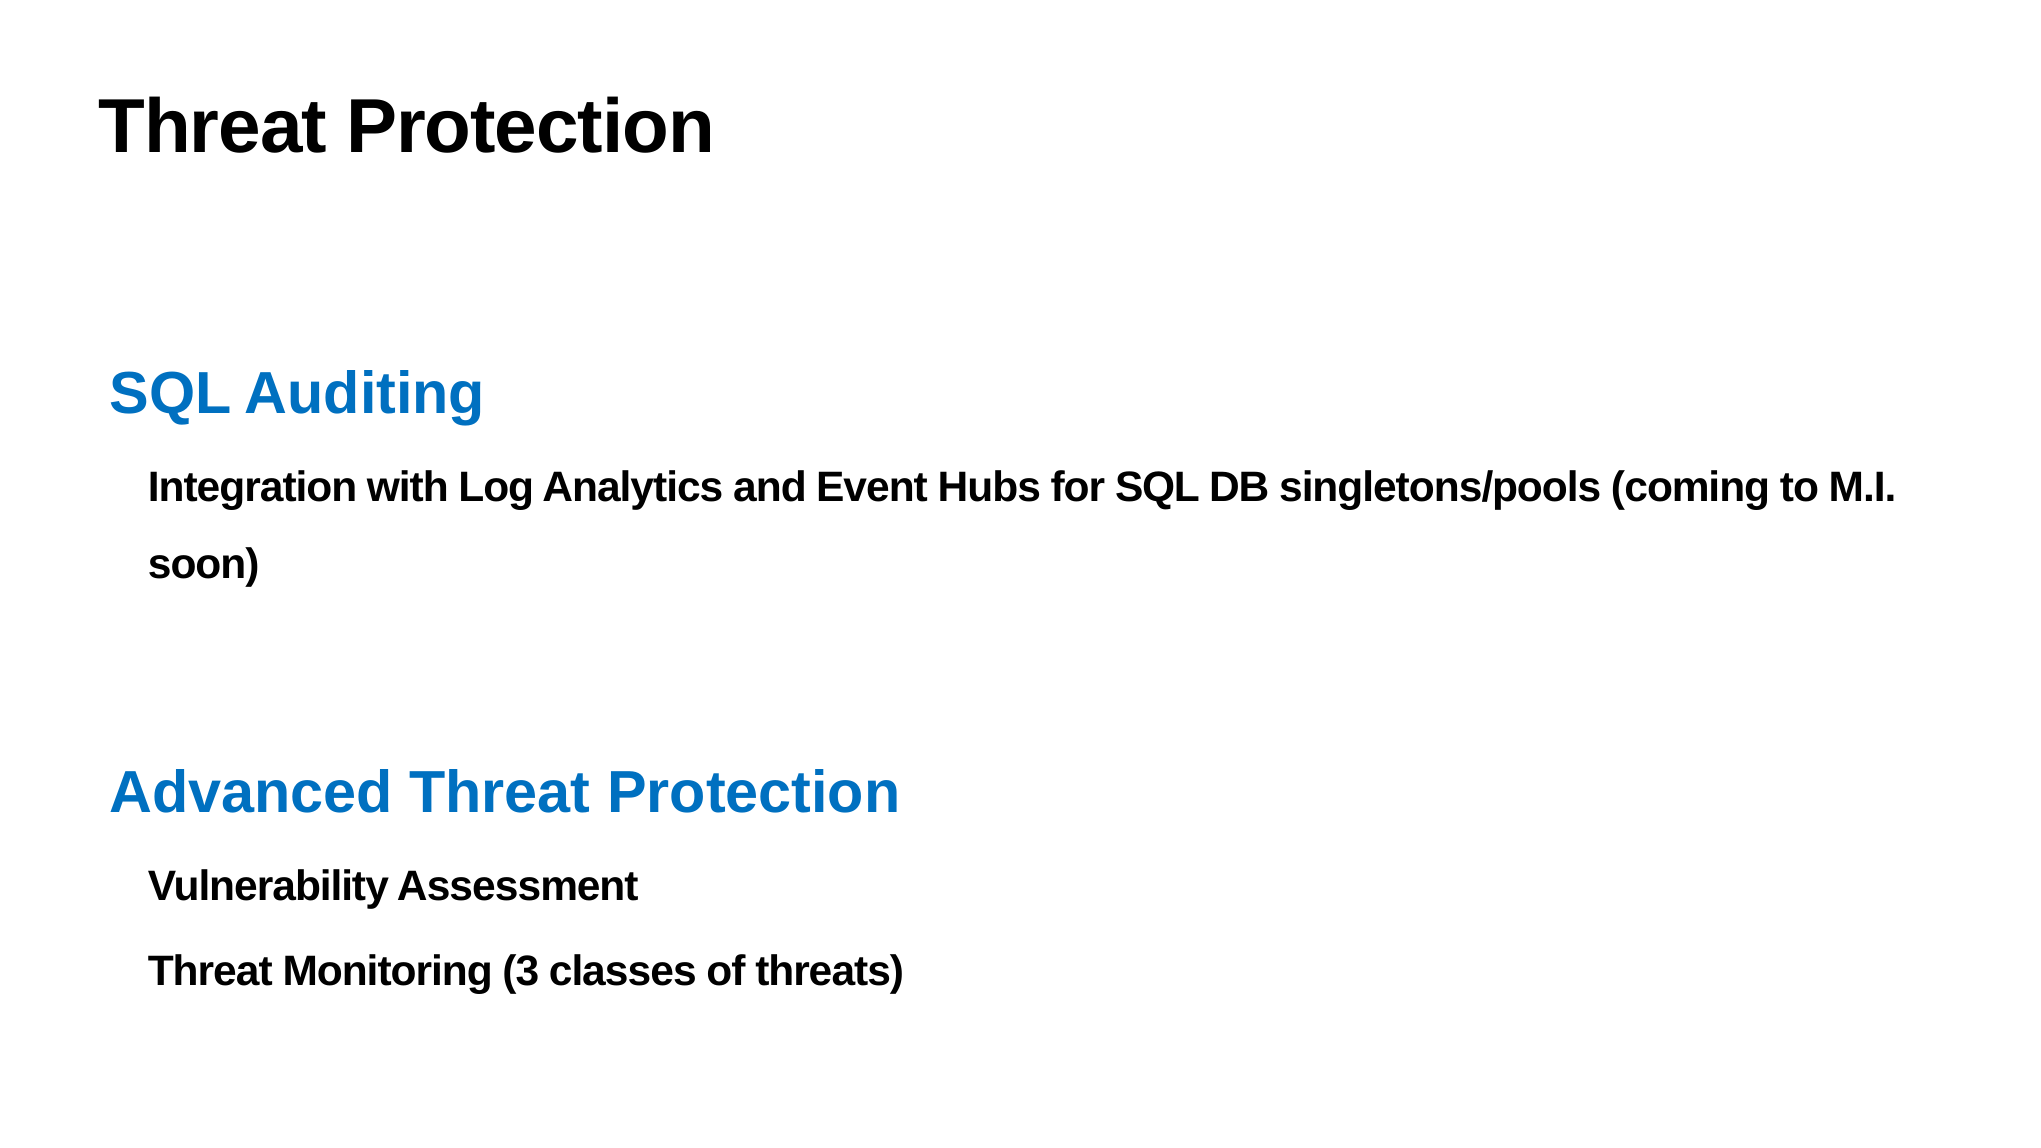

# Threat Protection
SQL Auditing
Integration with Log Analytics and Event Hubs for SQL DB singletons/pools (coming to M.I. soon)

Advanced Threat Protection
Vulnerability Assessment
Threat Monitoring (3 classes of threats)